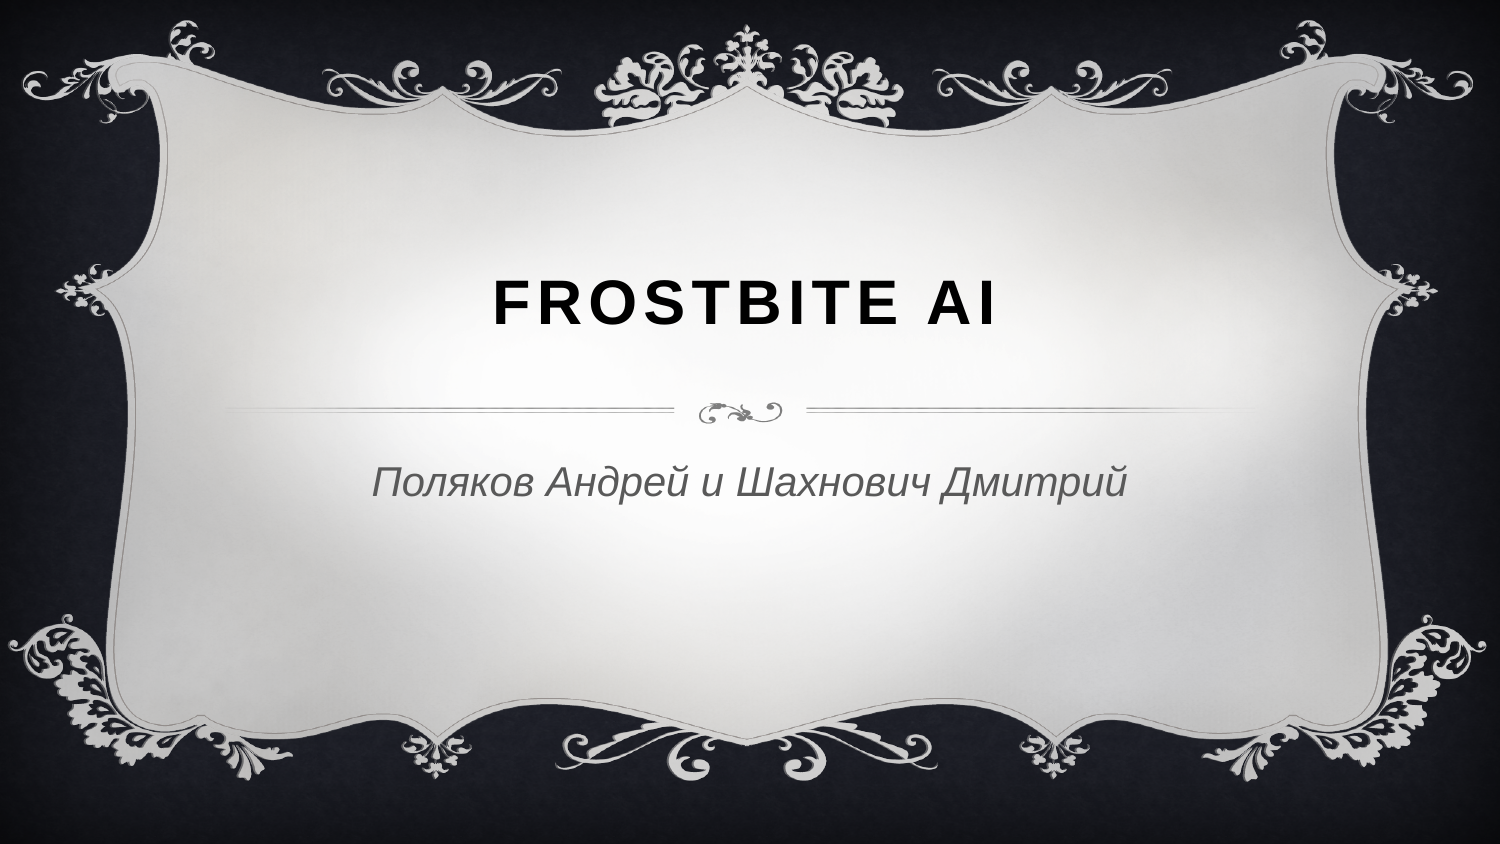

# Frostbite AI
Поляков Андрей и Шахнович Дмитрий